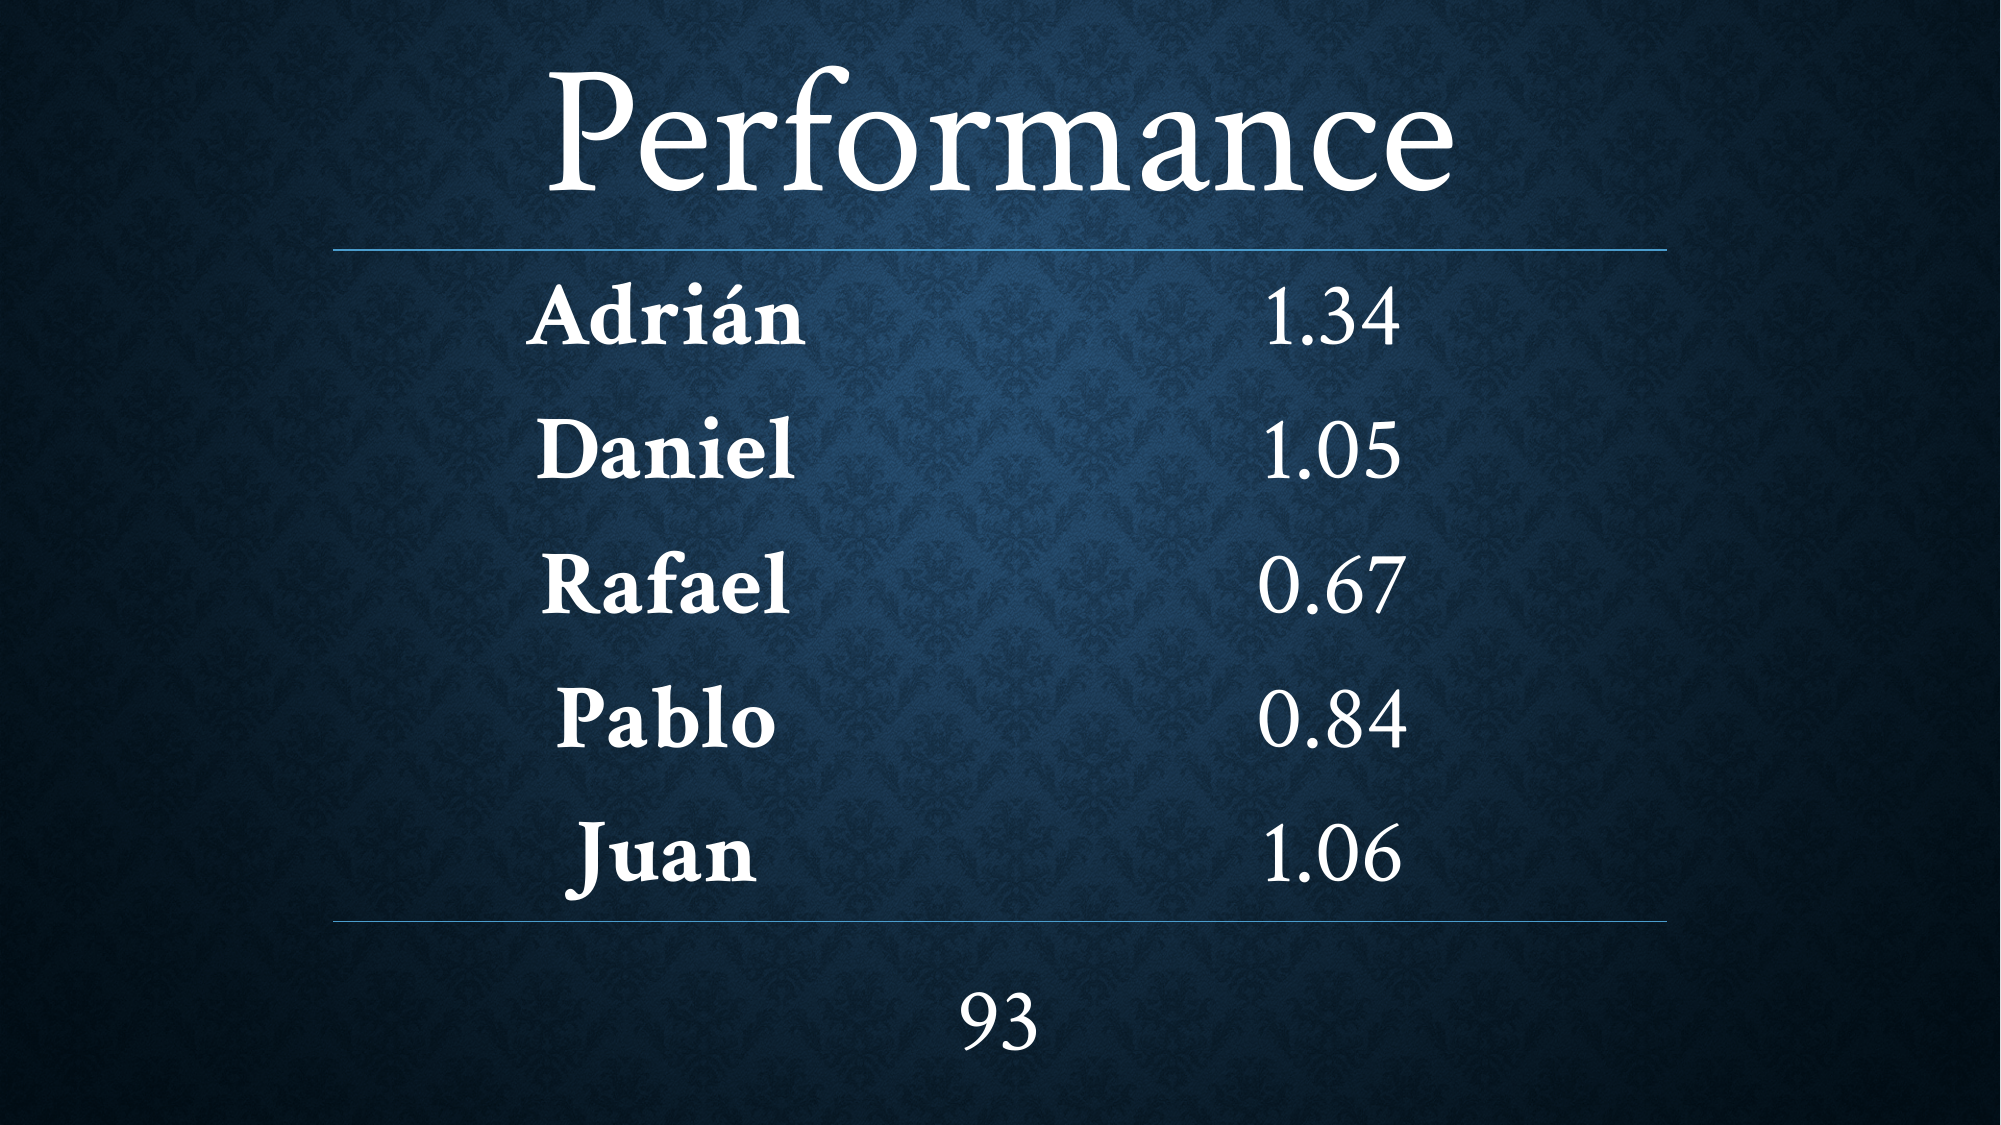

Performance
| Adrián | 1.34 |
| --- | --- |
| Daniel | 1.05 |
| Rafael | 0.67 |
| Pablo | 0.84 |
| Juan | 1.06 |
93